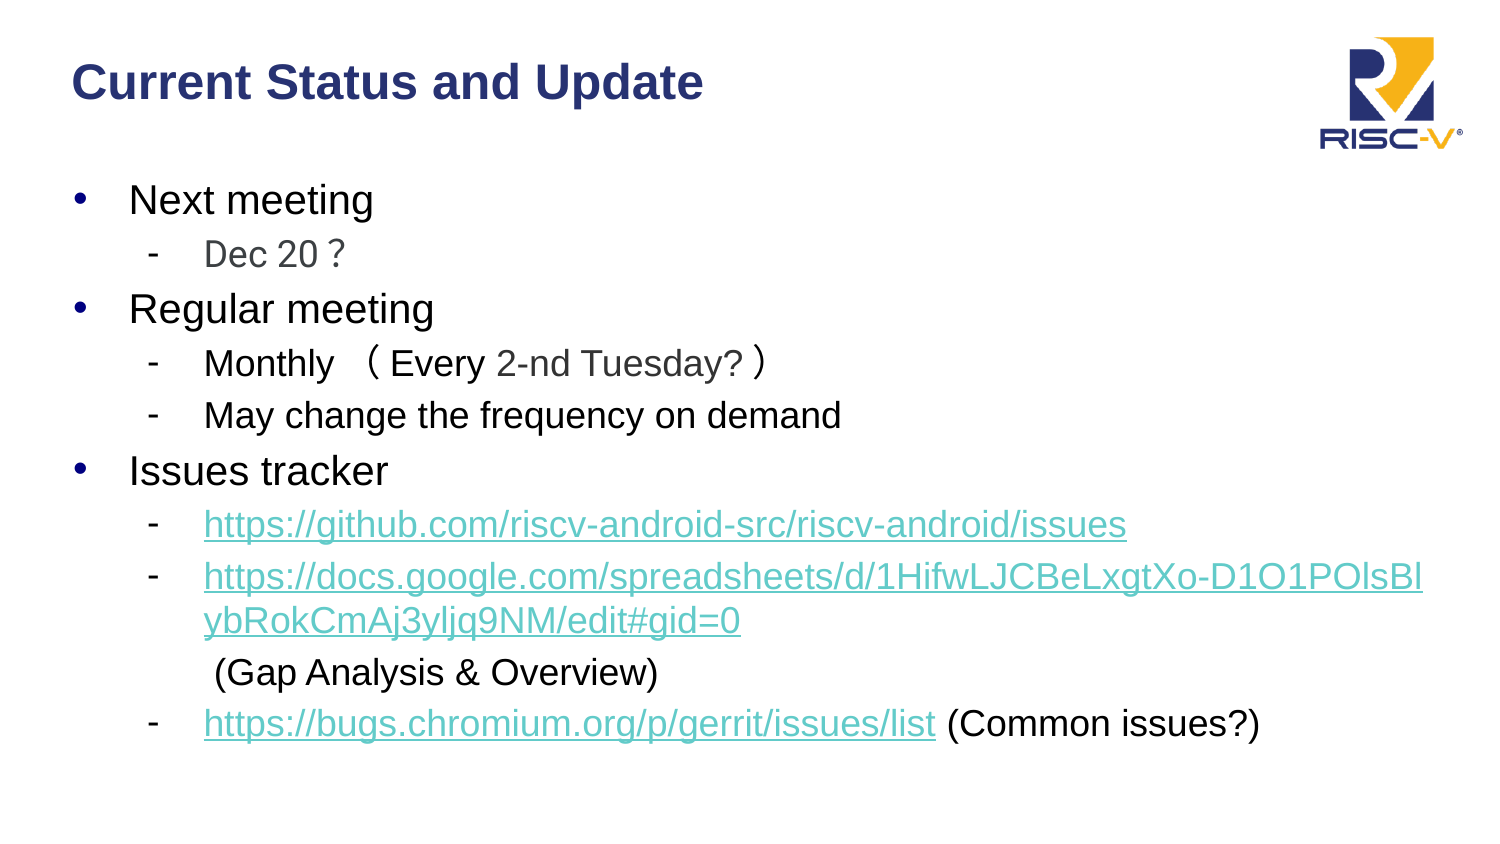

# Current Status and Update
Next meeting
Dec 20？
Regular meeting
Monthly（Every 2-nd Tuesday?）
May change the frequency on demand
Issues tracker
https://github.com/riscv-android-src/riscv-android/issues
https://docs.google.com/spreadsheets/d/1HifwLJCBeLxgtXo-D1O1POlsBlybRokCmAj3yljq9NM/edit#gid=0 (Gap Analysis & Overview)
https://bugs.chromium.org/p/gerrit/issues/list (Common issues?)